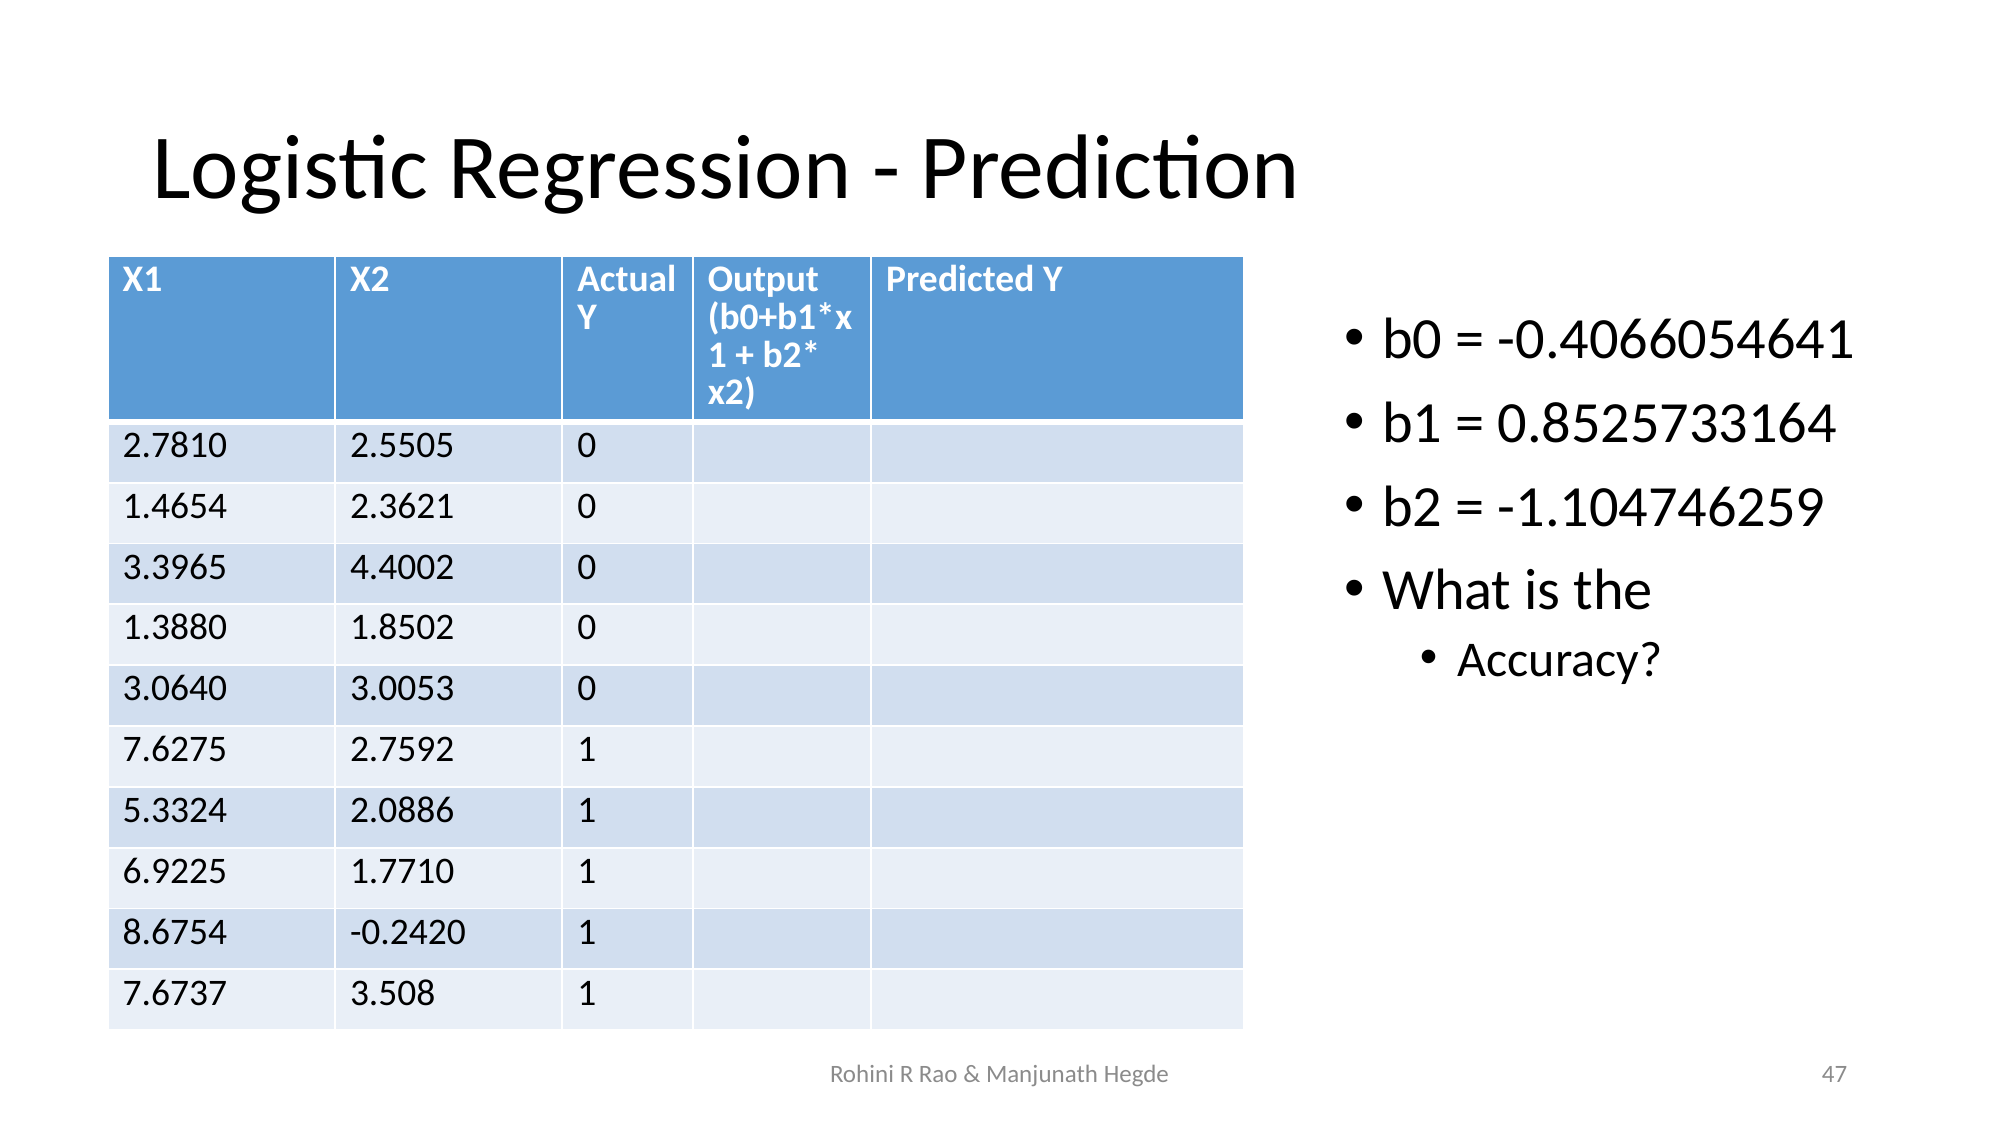

# Logistic Regression - Prediction
| X1 | X2 | Actual Y | Output (b0+b1\*x1 + b2\* x2) | Predicted Y |
| --- | --- | --- | --- | --- |
| 2.7810 | 2.5505 | 0 |  |  |
| 1.4654 | 2.3621 | 0 |  |  |
| 3.3965 | 4.4002 | 0 |  |  |
| 1.3880 | 1.8502 | 0 |  |  |
| 3.0640 | 3.0053 | 0 |  |  |
| 7.6275 | 2.7592 | 1 |  |  |
| 5.3324 | 2.0886 | 1 |  |  |
| 6.9225 | 1.7710 | 1 |  |  |
| 8.6754 | -0.2420 | 1 |  |  |
| 7.6737 | 3.508 | 1 |  |  |
b0 = -0.4066054641
b1 = 0.8525733164
b2 = -1.104746259
What is the
Accuracy?

Rohini R Rao & Manjunath Hegde
47